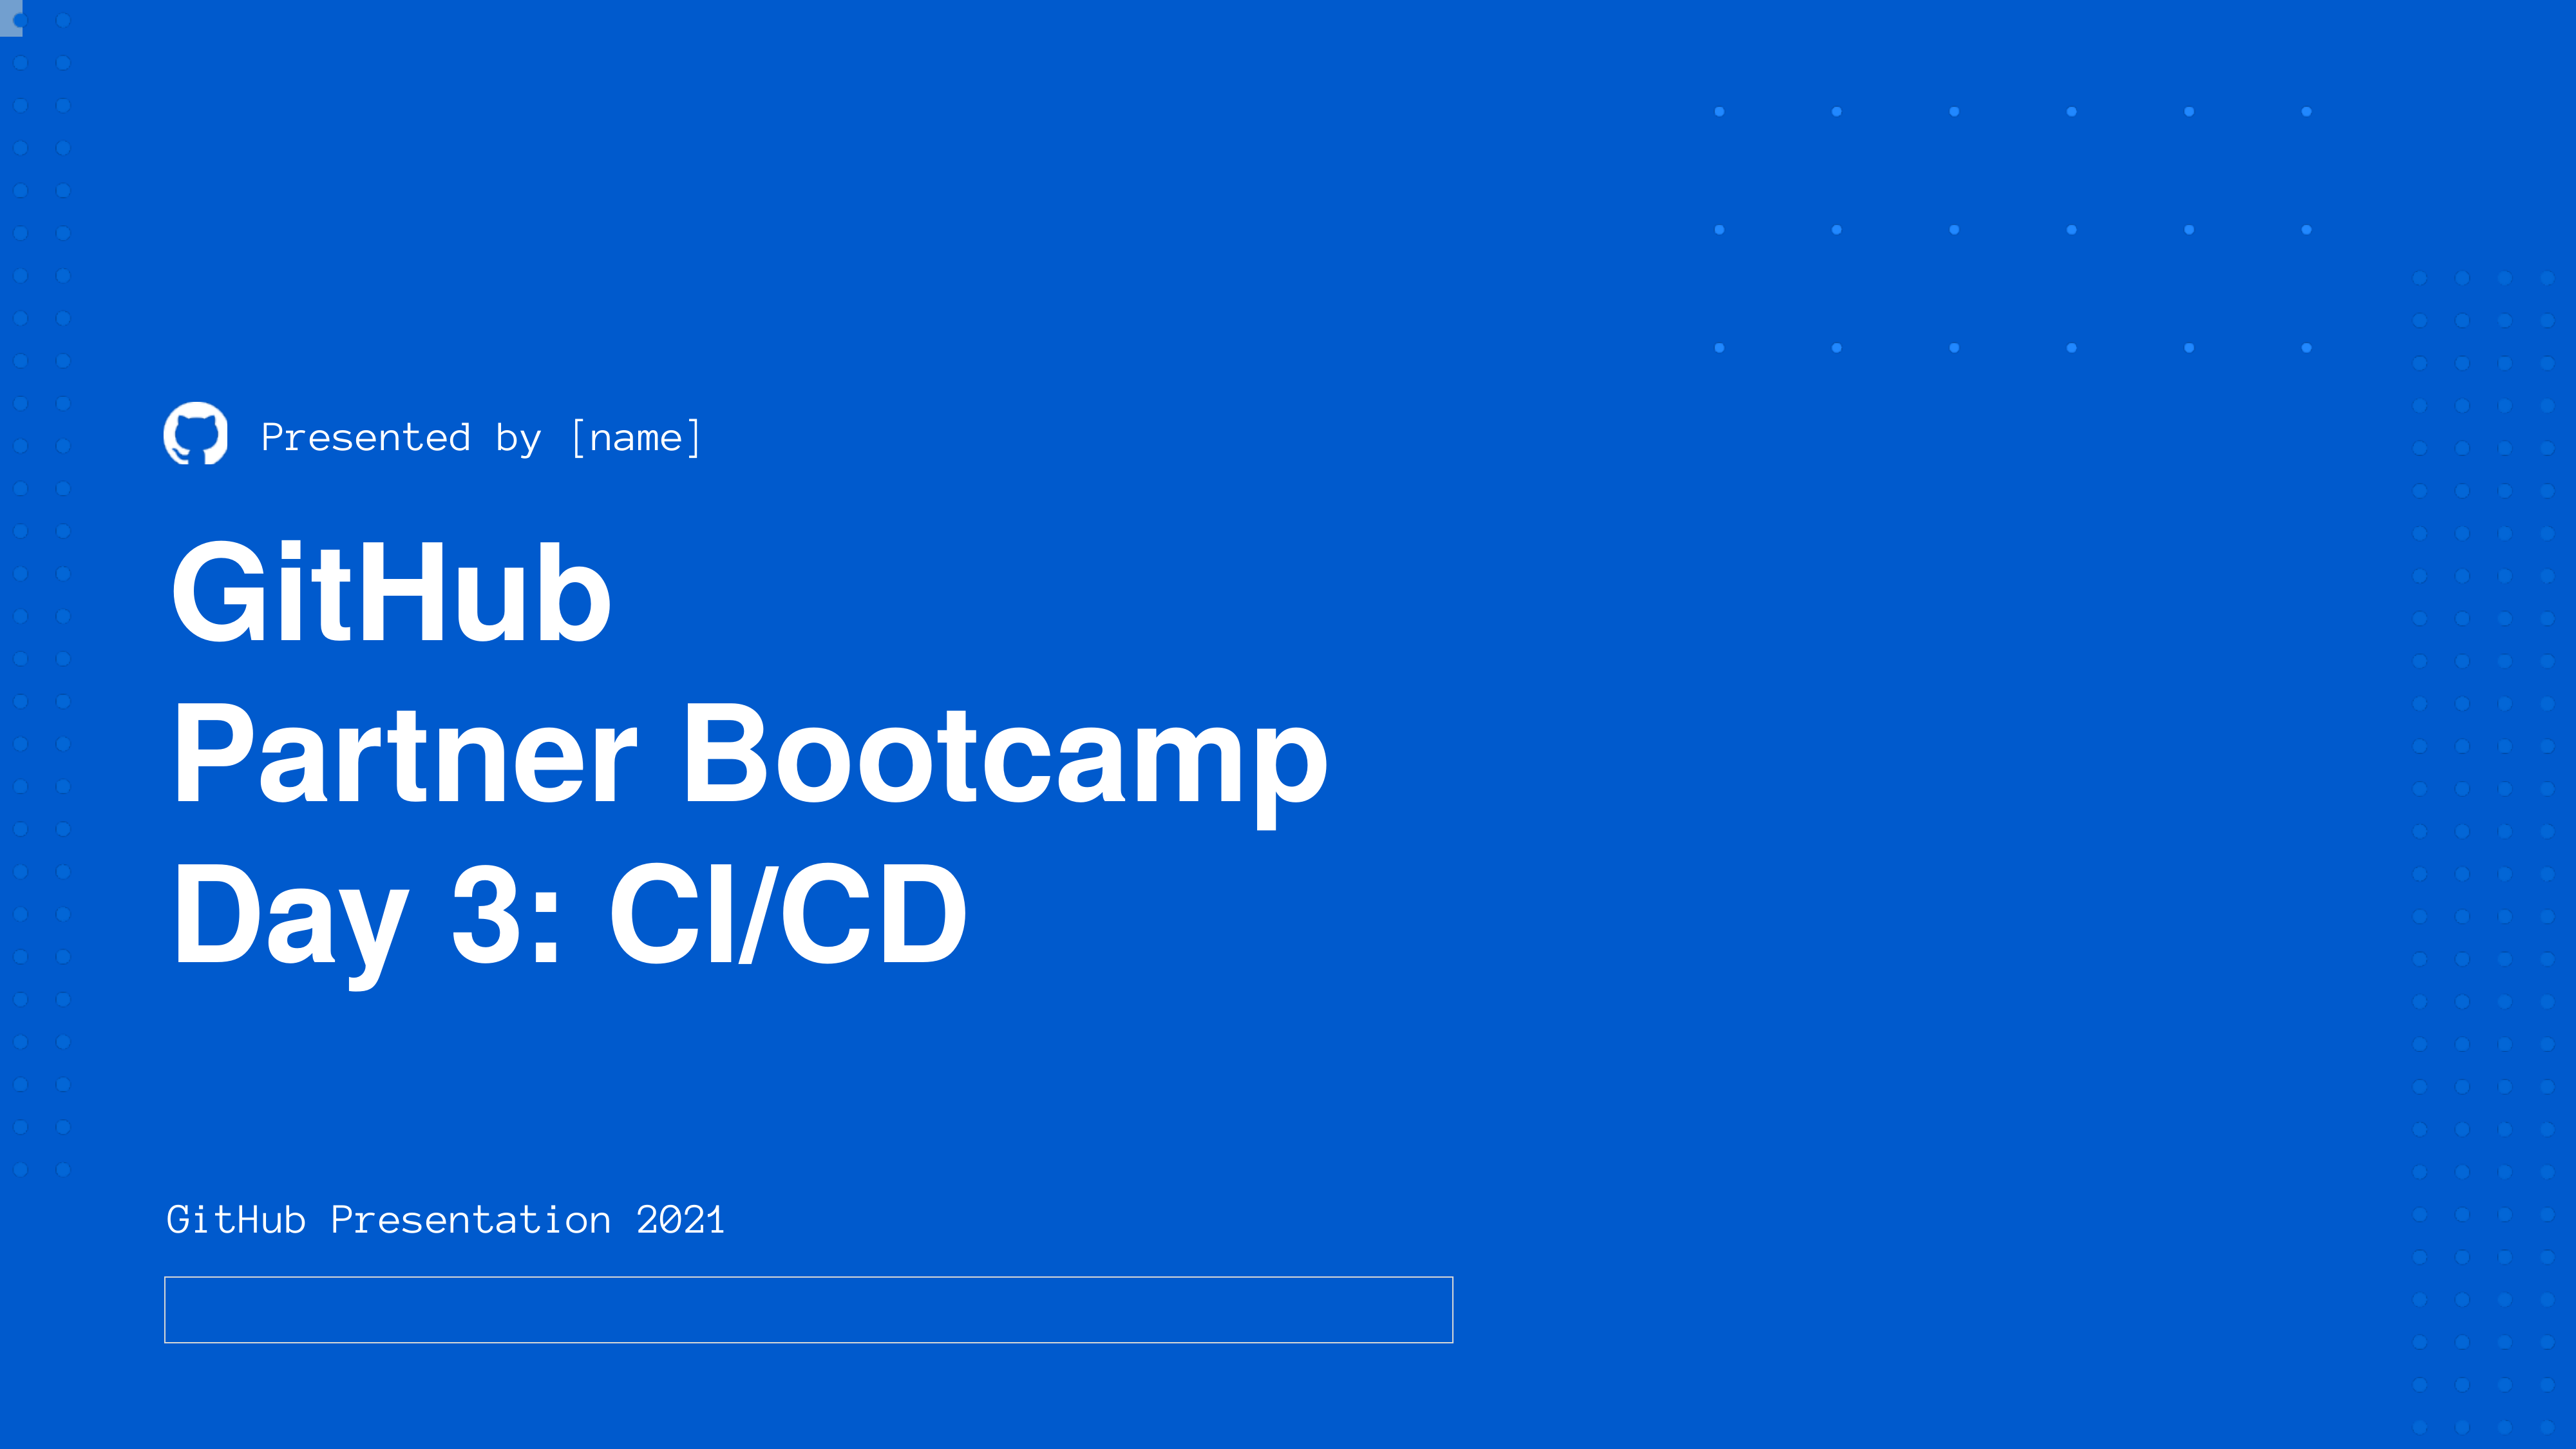

Presented by [name]
# GitHub Partner Bootcamp
Day 3: CI/CD
GitHub Presentation 2021